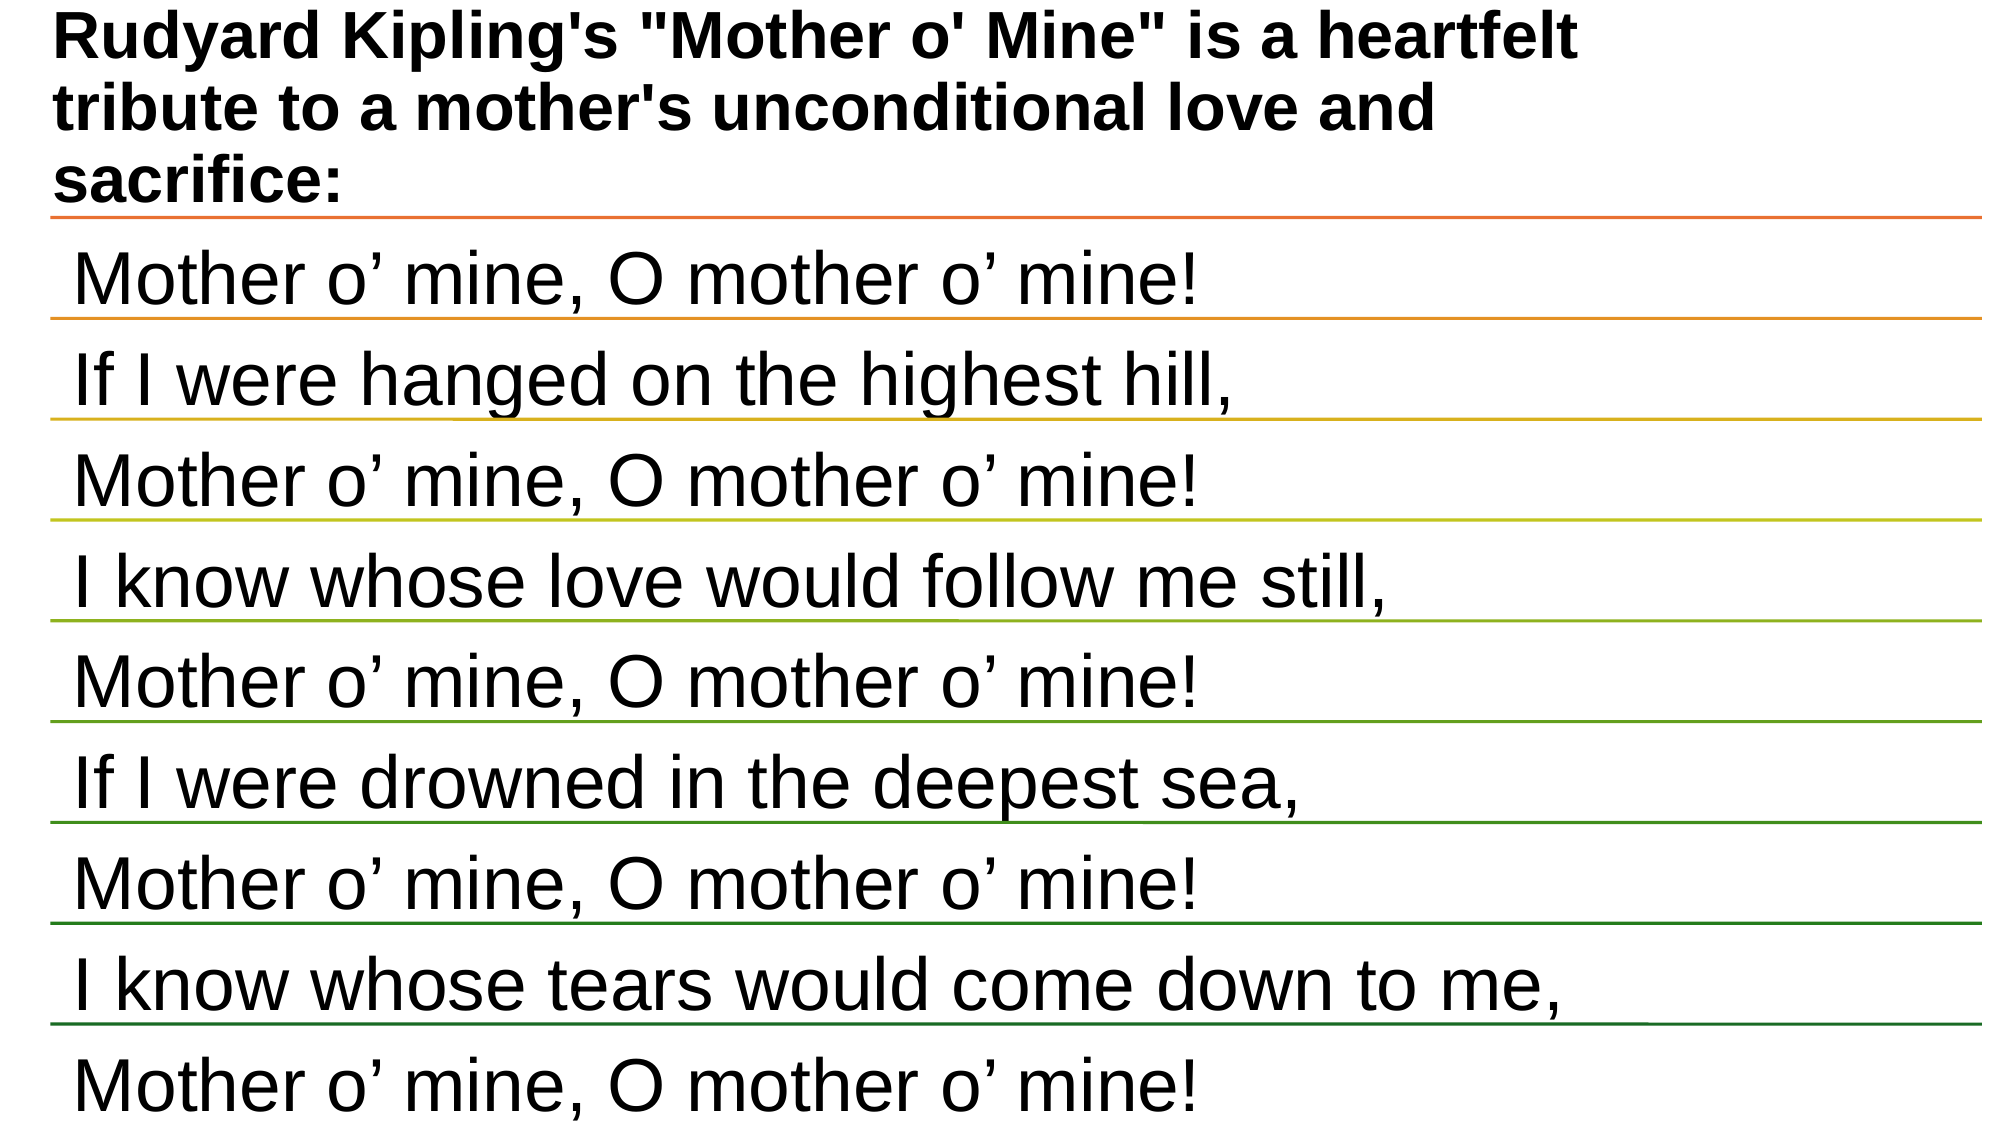

# Rudyard Kipling's "Mother o' Mine" is a heartfelt tribute to a mother's unconditional love and sacrifice:
Mother o’ mine, O mother o’ mine!
If I were hanged on the highest hill,
Mother o’ mine, O mother o’ mine!
I know whose love would follow me still,
Mother o’ mine, O mother o’ mine!
If I were drowned in the deepest sea,
Mother o’ mine, O mother o’ mine!
I know whose tears would come down to me,
Mother o’ mine, O mother o’ mine!